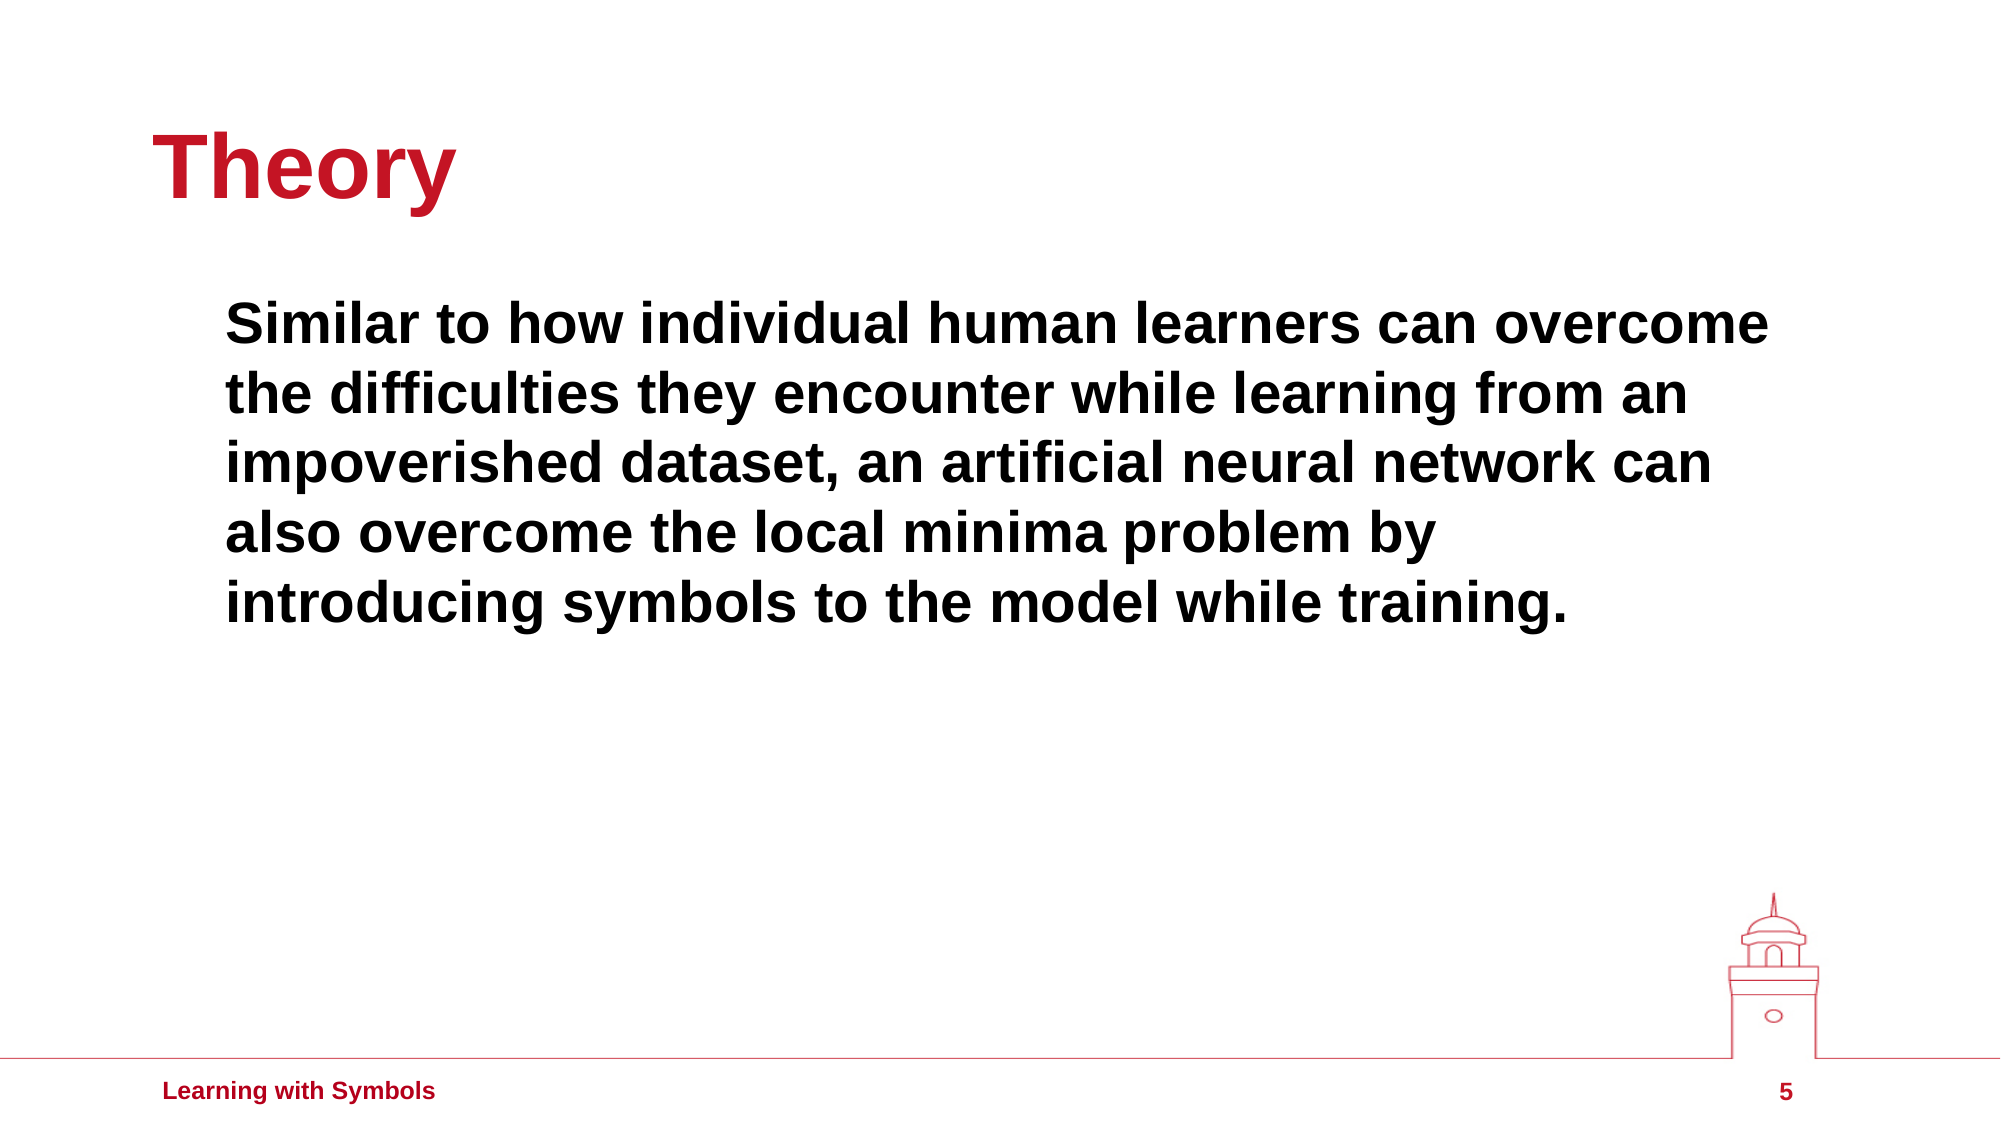

# Theory
Similar to how individual human learners can overcome the difficulties they encounter while learning from an impoverished dataset, an artificial neural network can also overcome the local minima problem by introducing symbols to the model while training.
5
Learning with Symbols